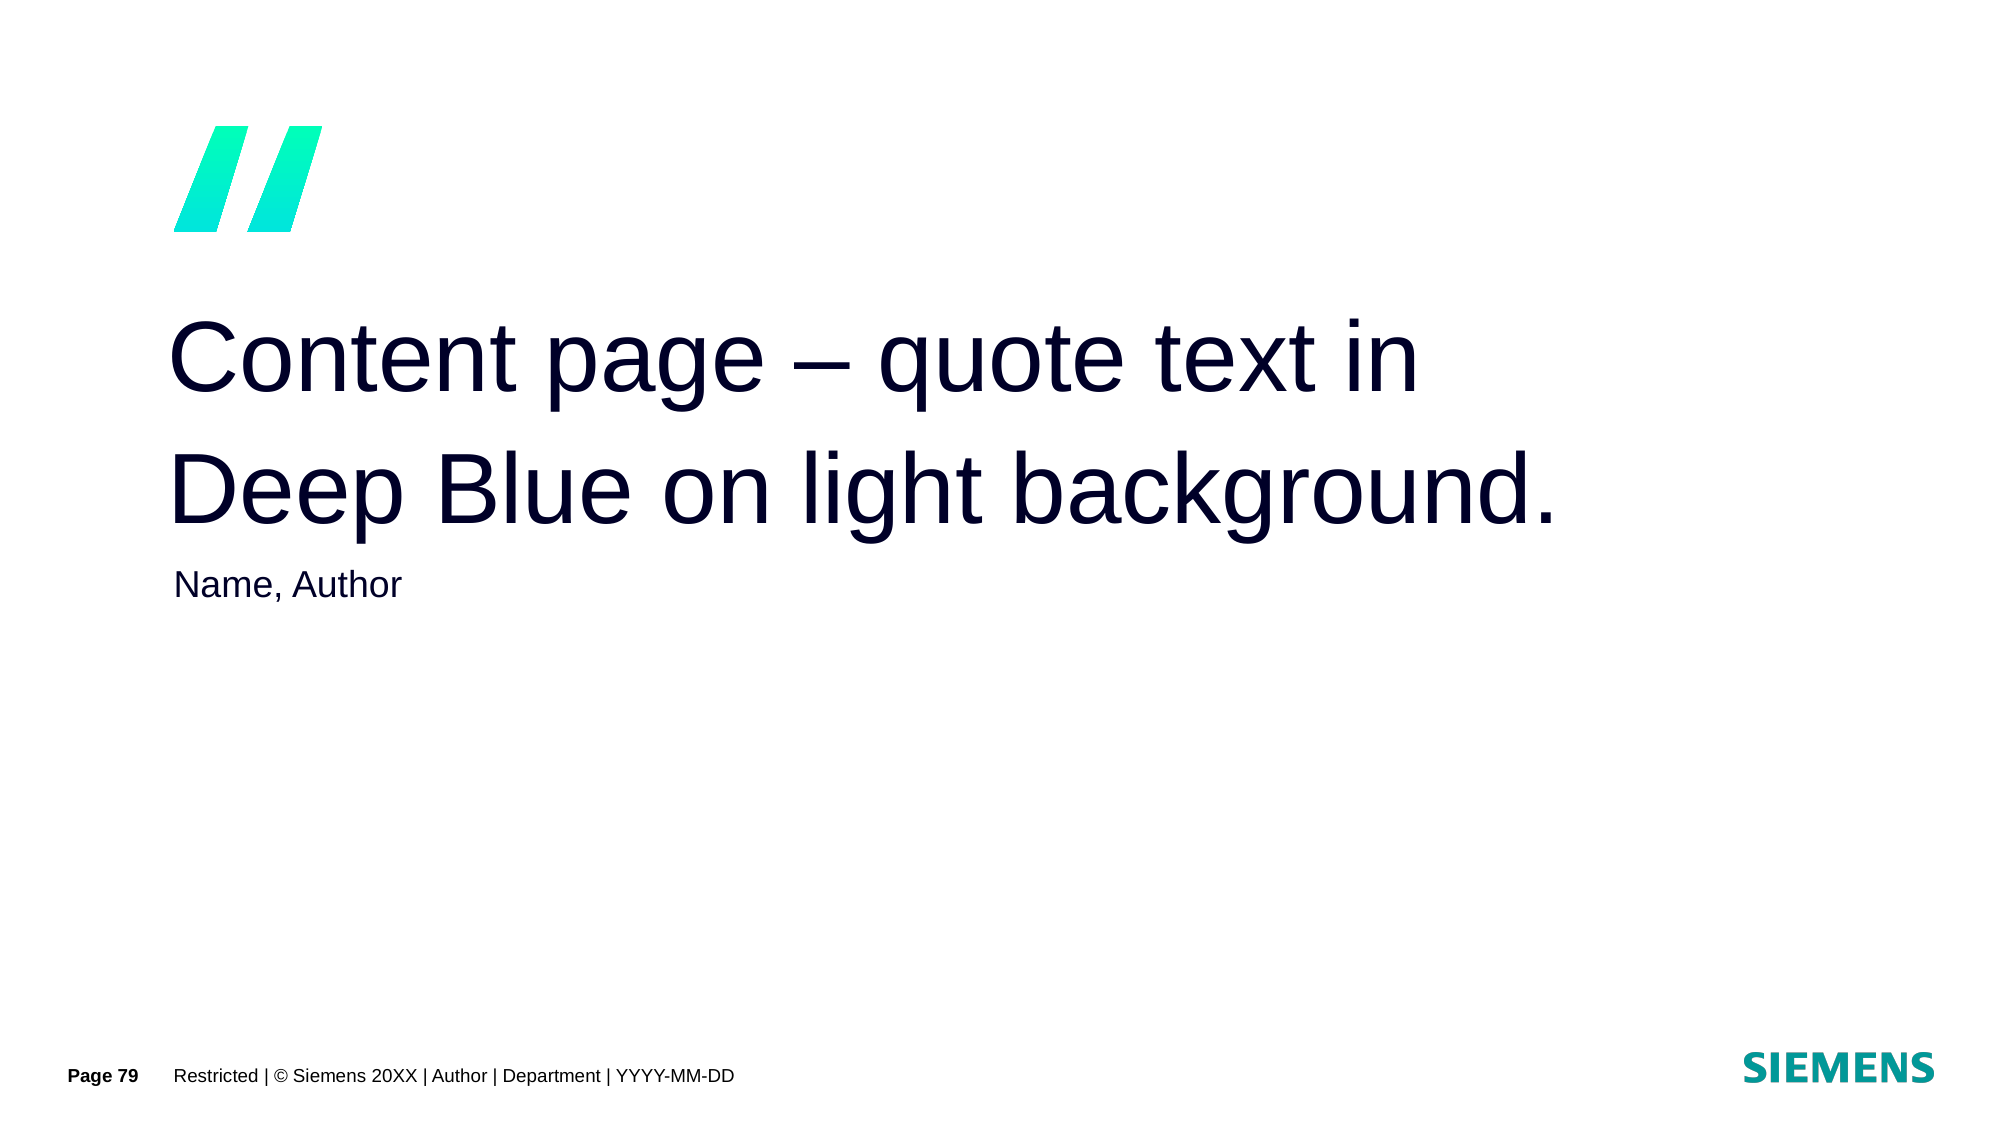

# Quote
Content page – quote text in Deep Blue on light background.
Name, Author
Page 79
Restricted | © Siemens 20XX | Author | Department | YYYY-MM-DD